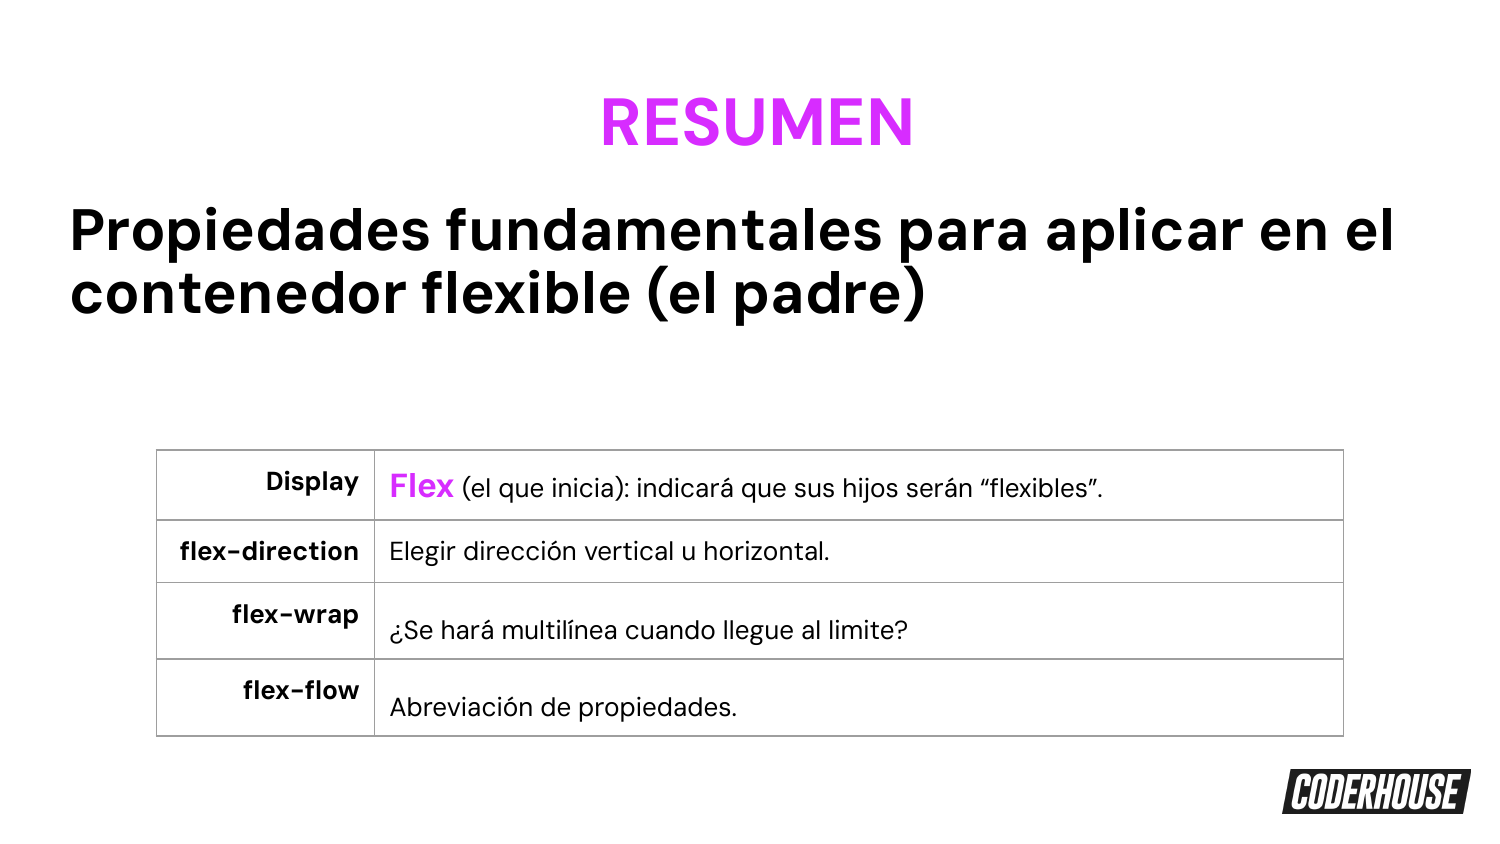

RESUMEN

Propiedades fundamentales para aplicar en el contenedor flexible (el padre)
| Display | Flex (el que inicia): indicará que sus hijos serán “flexibles”. |
| --- | --- |
| flex-direction | Elegir dirección vertical u horizontal. |
| flex-wrap | ¿Se hará multilínea cuando llegue al limite? |
| flex-flow | Abreviación de propiedades. |